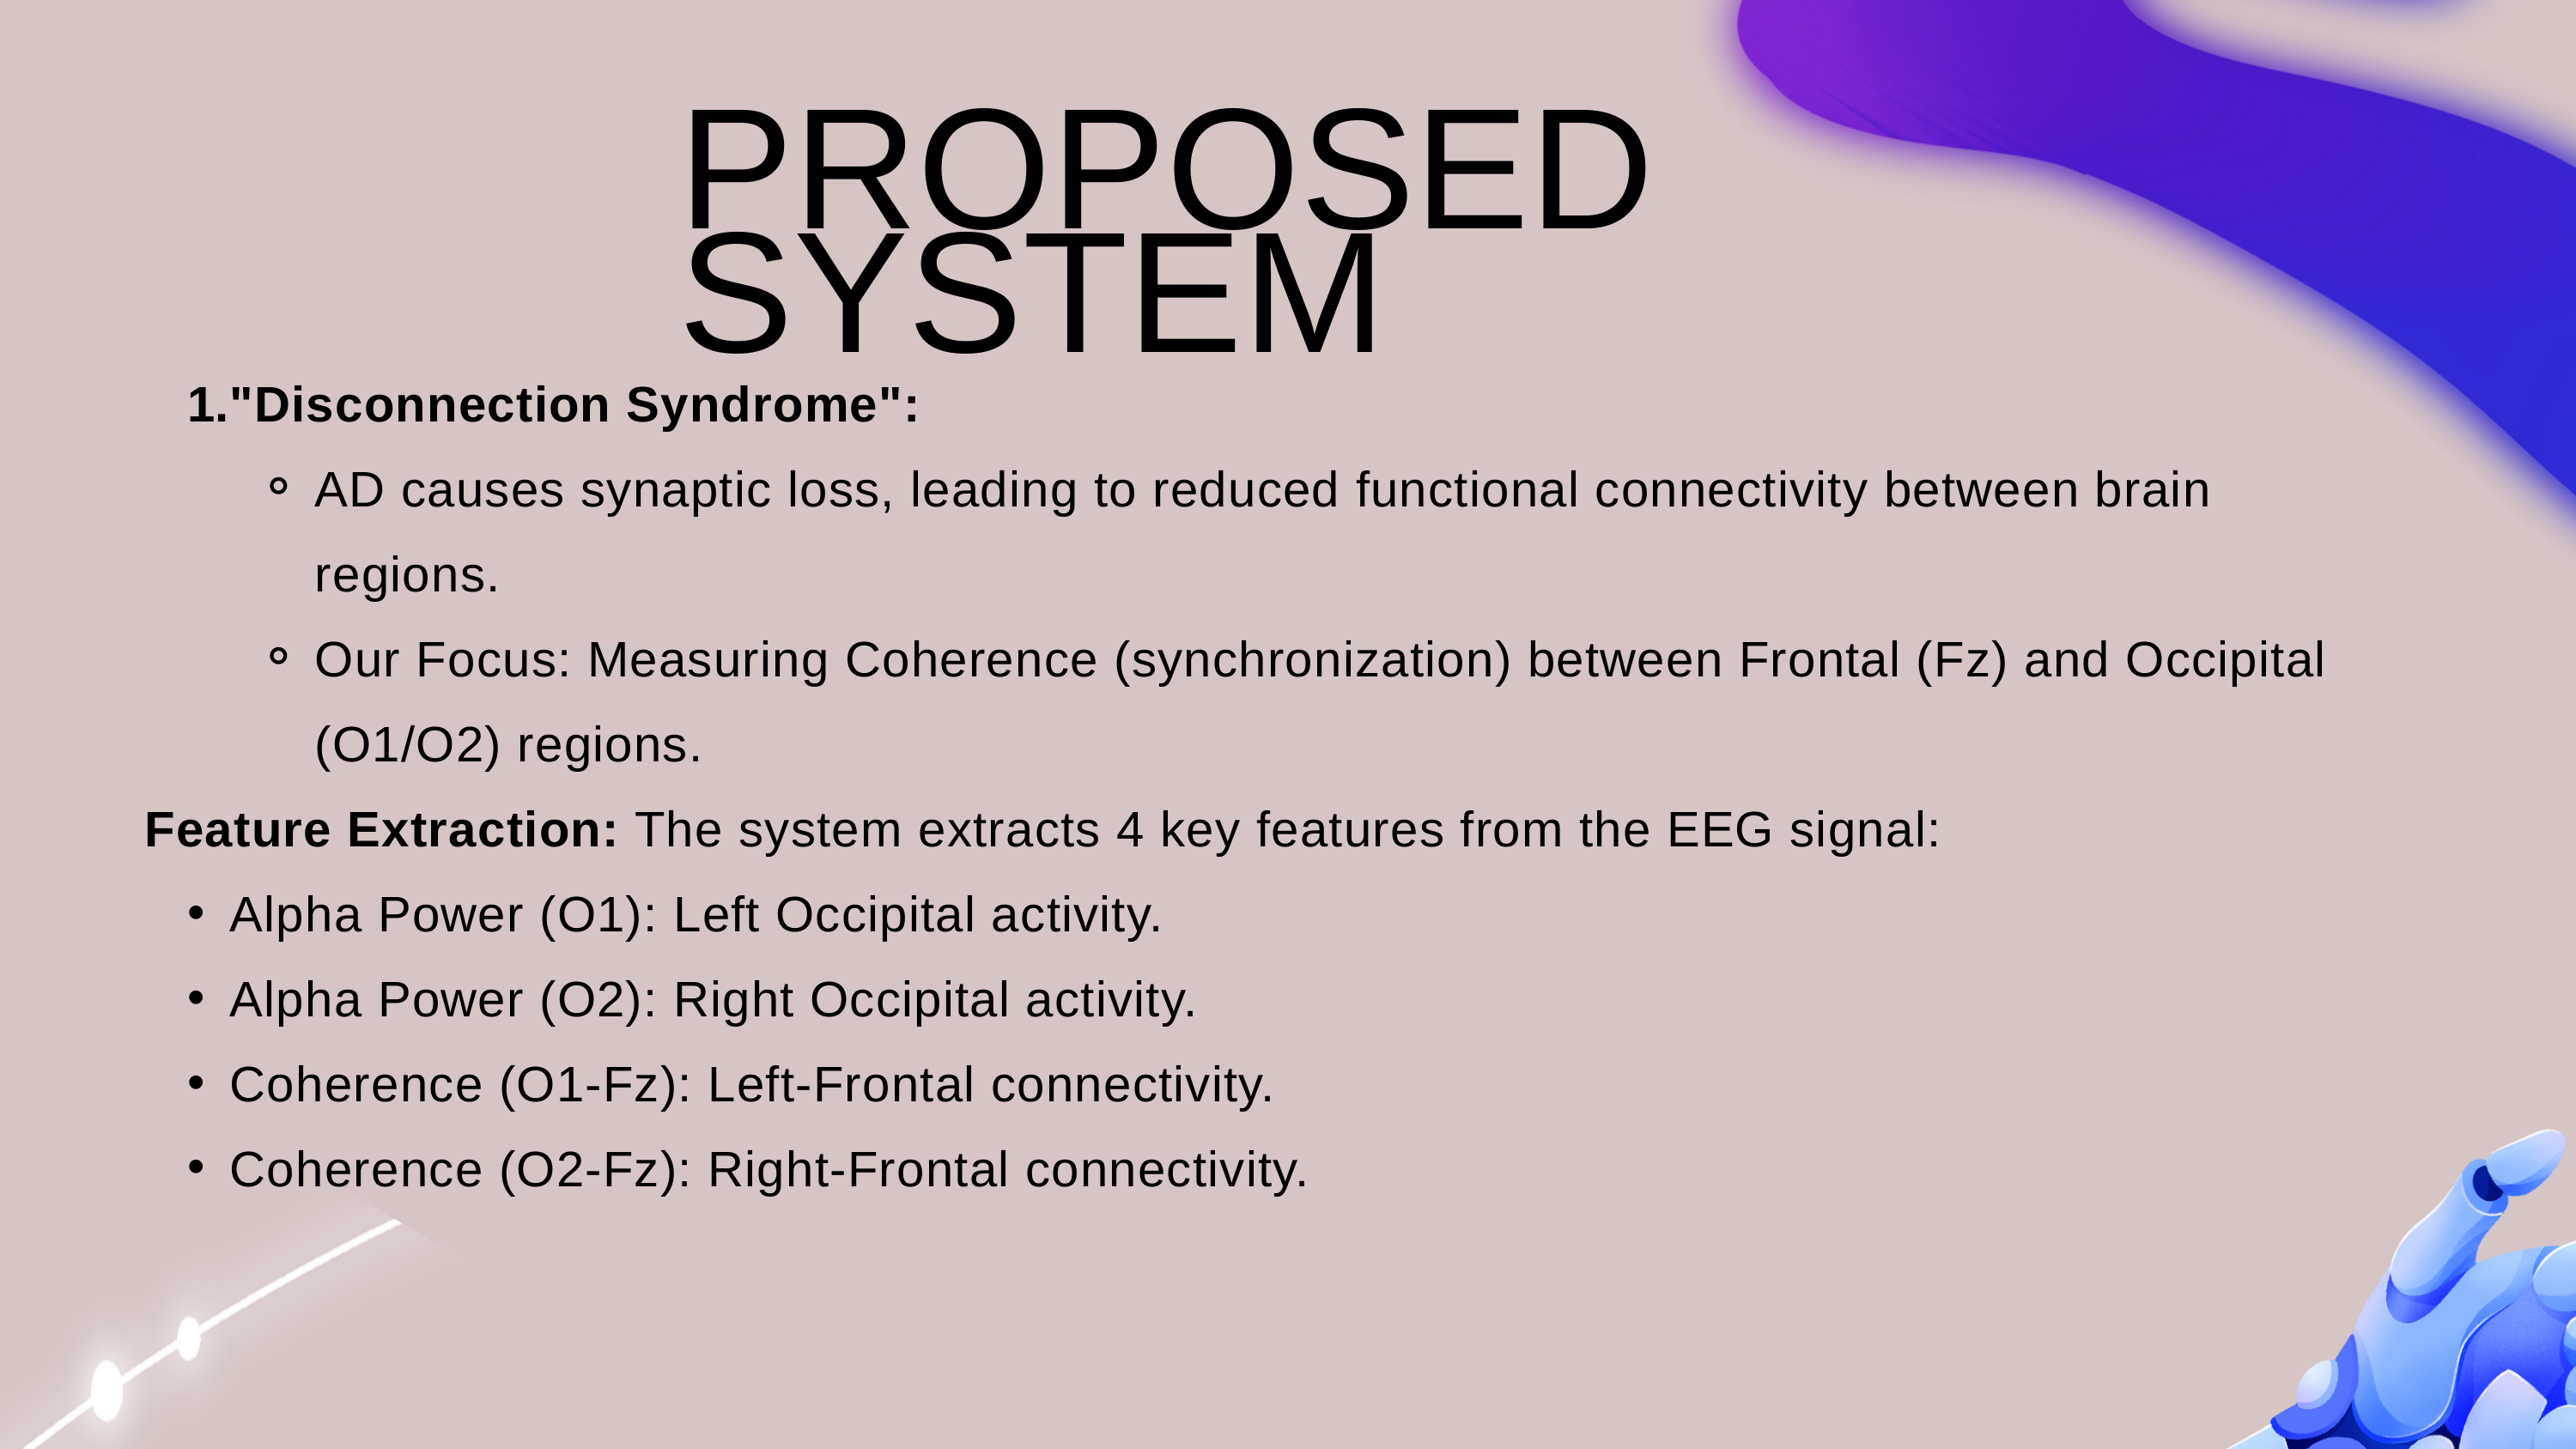

PROPOSED SYSTEM

"Disconnection Syndrome":
AD causes synaptic loss, leading to reduced functional connectivity between brain regions.
Our Focus: Measuring Coherence (synchronization) between Frontal (Fz) and Occipital (O1/O2) regions.
Feature Extraction: The system extracts 4 key features from the EEG signal:
Alpha Power (O1): Left Occipital activity.
Alpha Power (O2): Right Occipital activity.
Coherence (O1-Fz): Left-Frontal connectivity.
Coherence (O2-Fz): Right-Frontal connectivity.